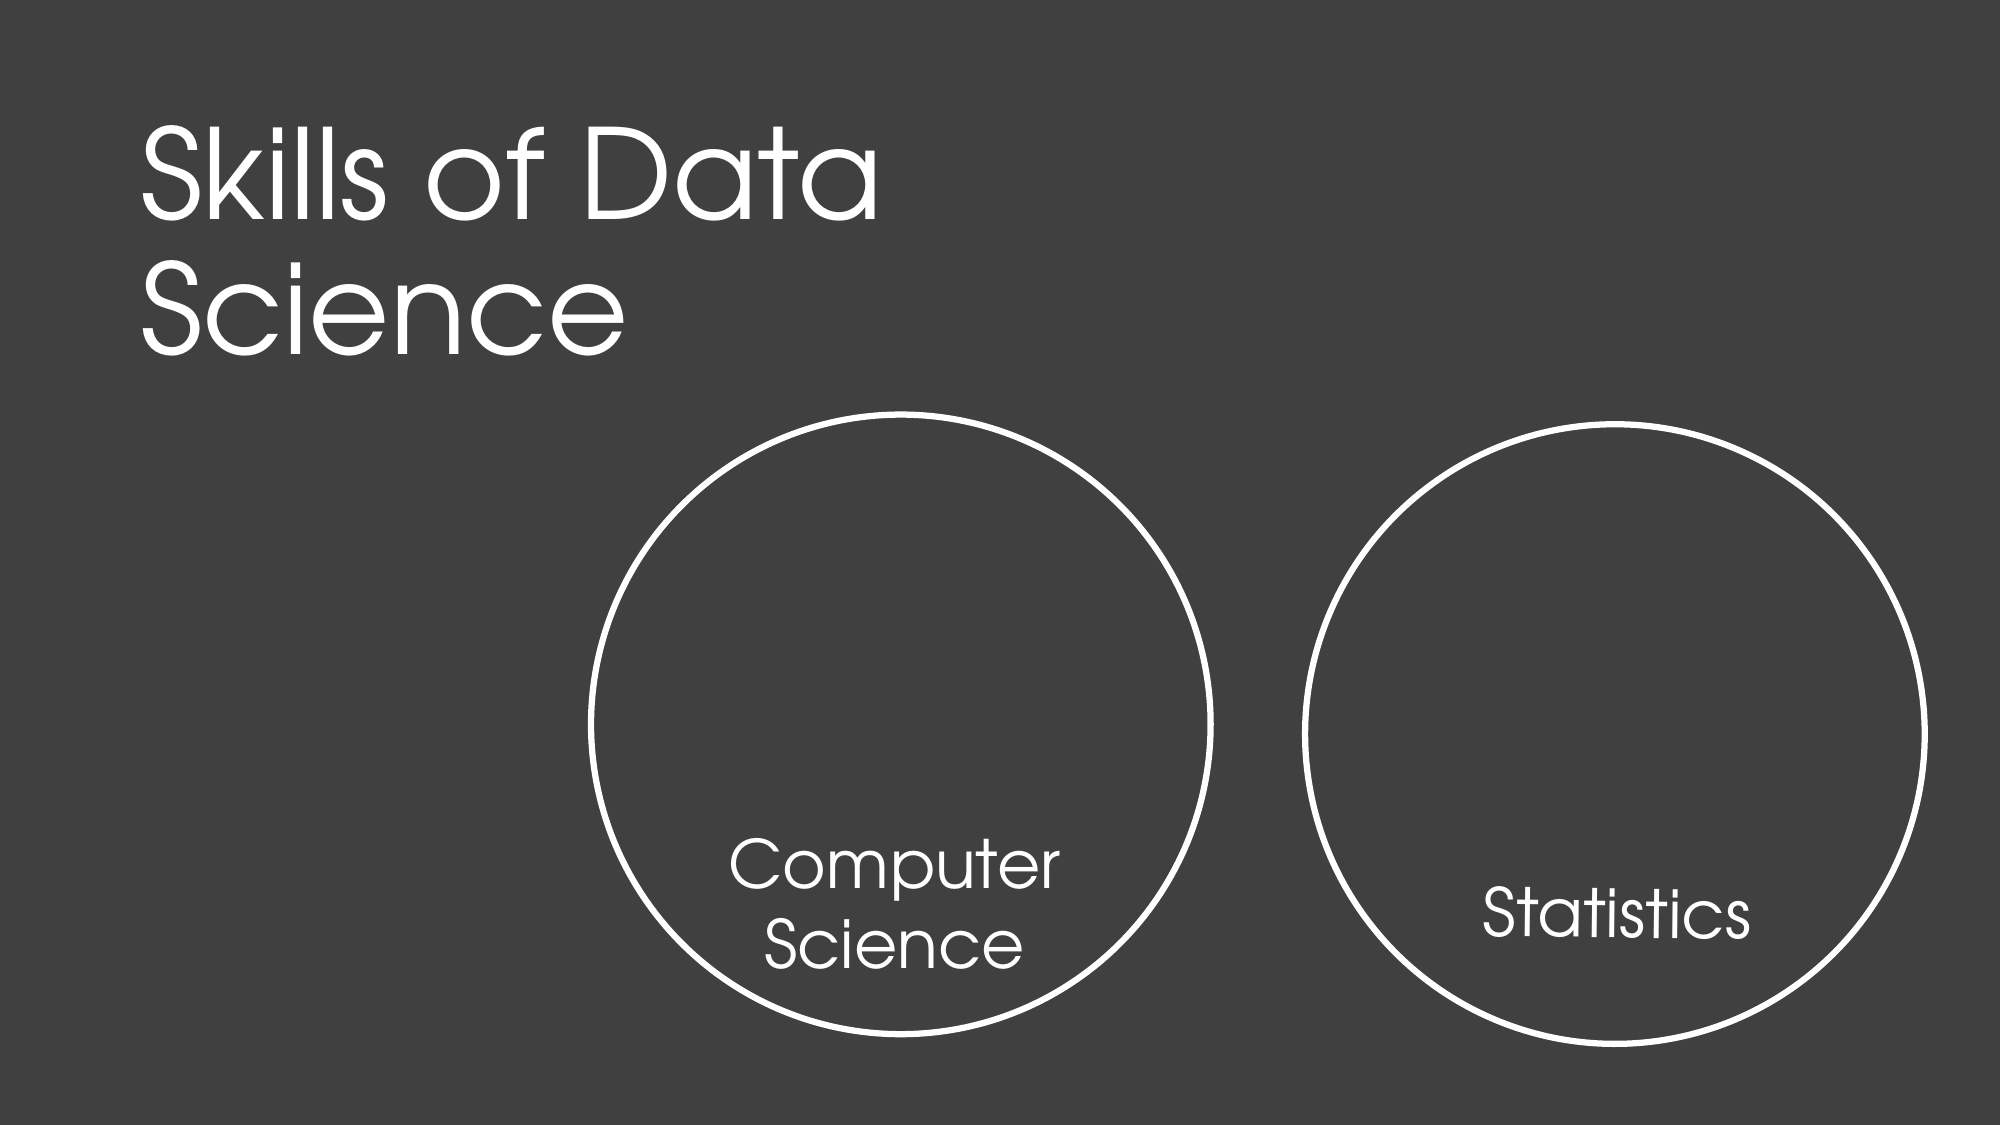

# Skills of Data Science

Computer
Science

Statistics